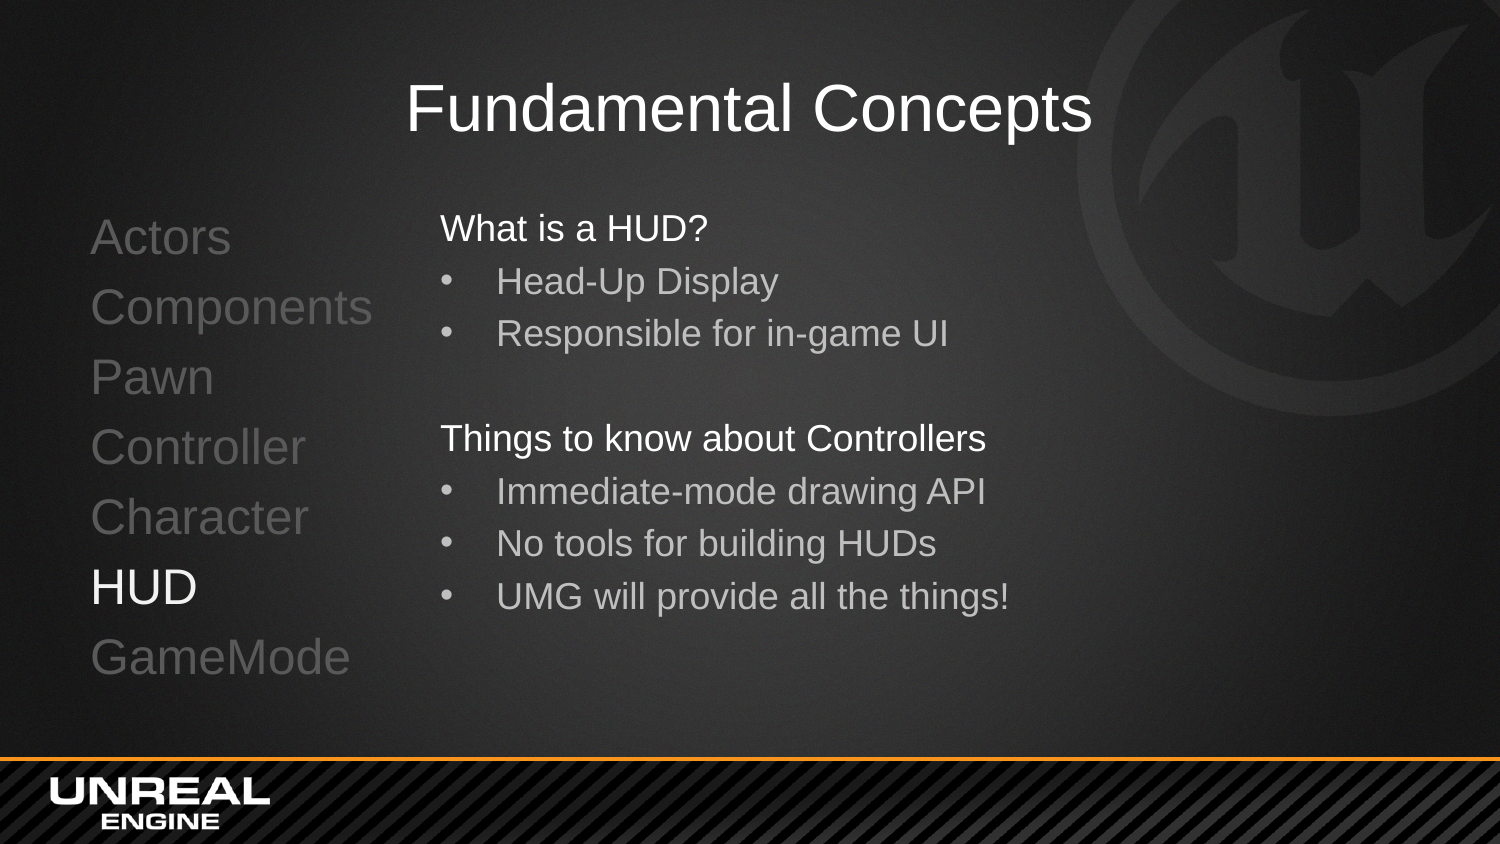

# Fundamental Concepts
Actors
Components
Pawn
Controller
Character
HUD
GameMode
What is a HUD?
Head-Up Display
Responsible for in-game UI

Things to know about Controllers
Immediate-mode drawing API
No tools for building HUDs
UMG will provide all the things!